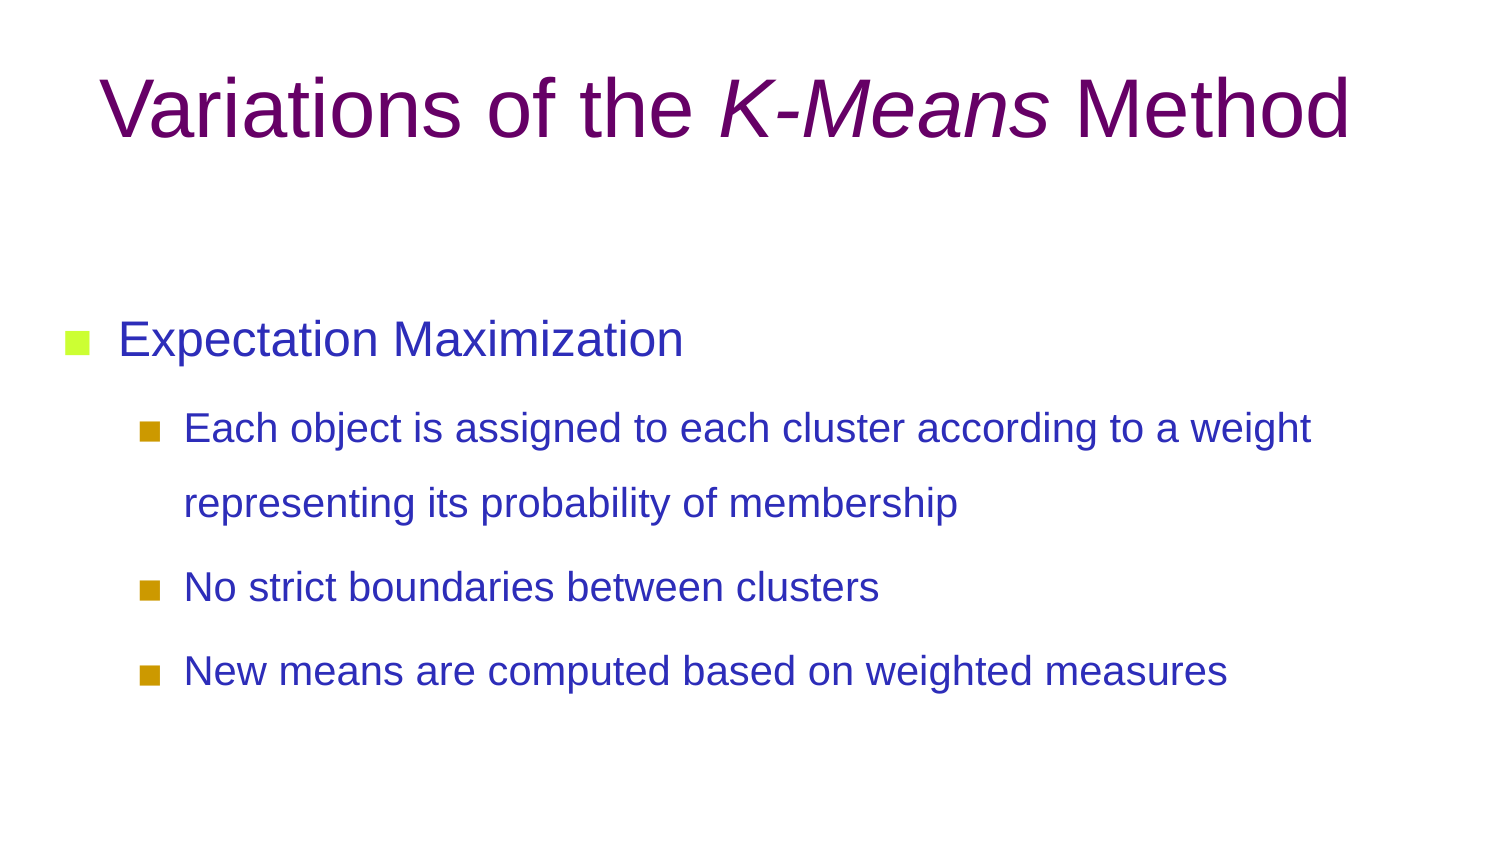

# Variations of the K-Means Method

Expectation Maximization
Each object is assigned to each cluster according to a weight representing its probability of membership
No strict boundaries between clusters
New means are computed based on weighted measures